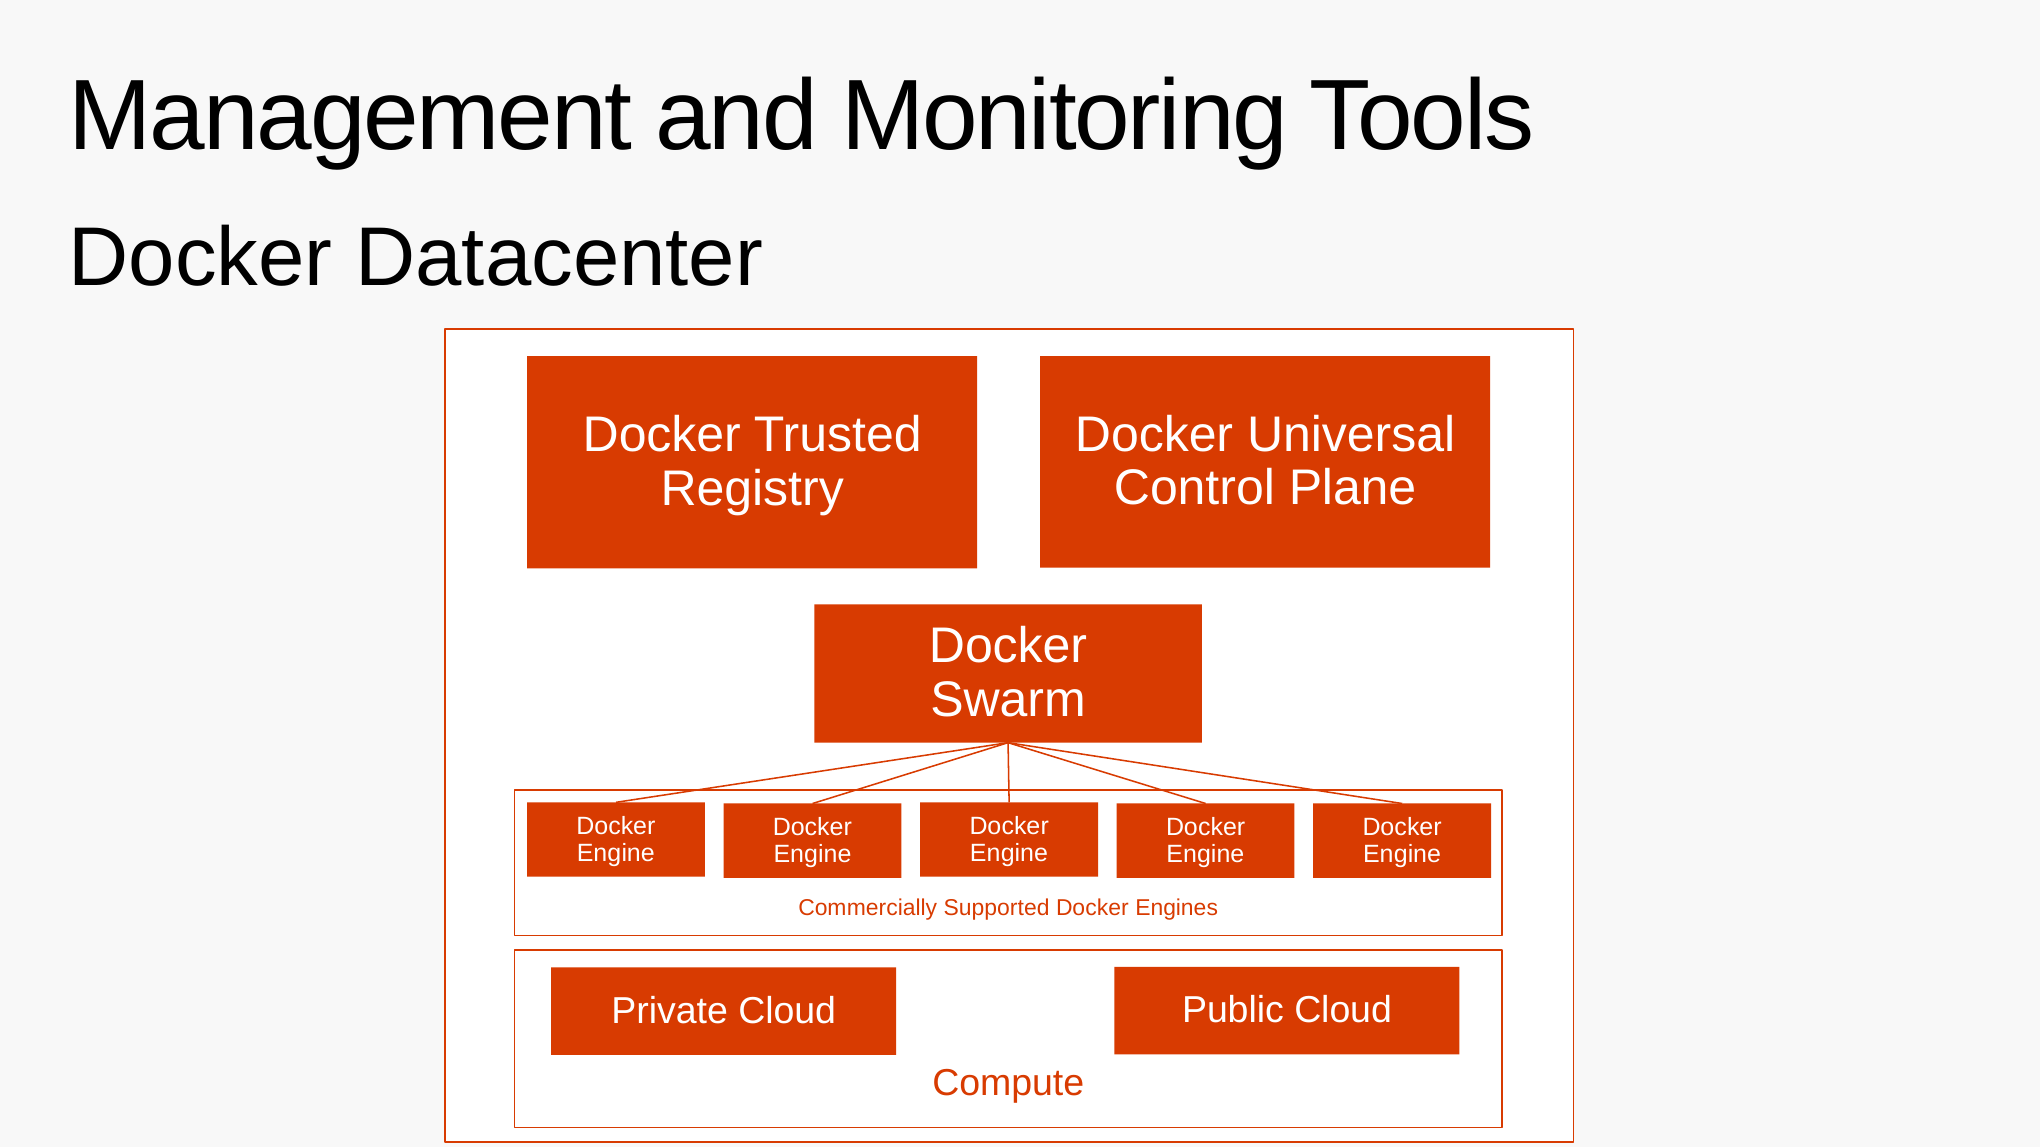

# Management and Monitoring Tools
Docker Datacenter

Docker Trusted Registry
Docker Universal Control Plane
Docker Swarm
Commercially Supported Docker Engines
Docker Engine
Docker Engine
Docker Engine
Docker Engine
Docker Engine
Compute
Public Cloud
Private Cloud